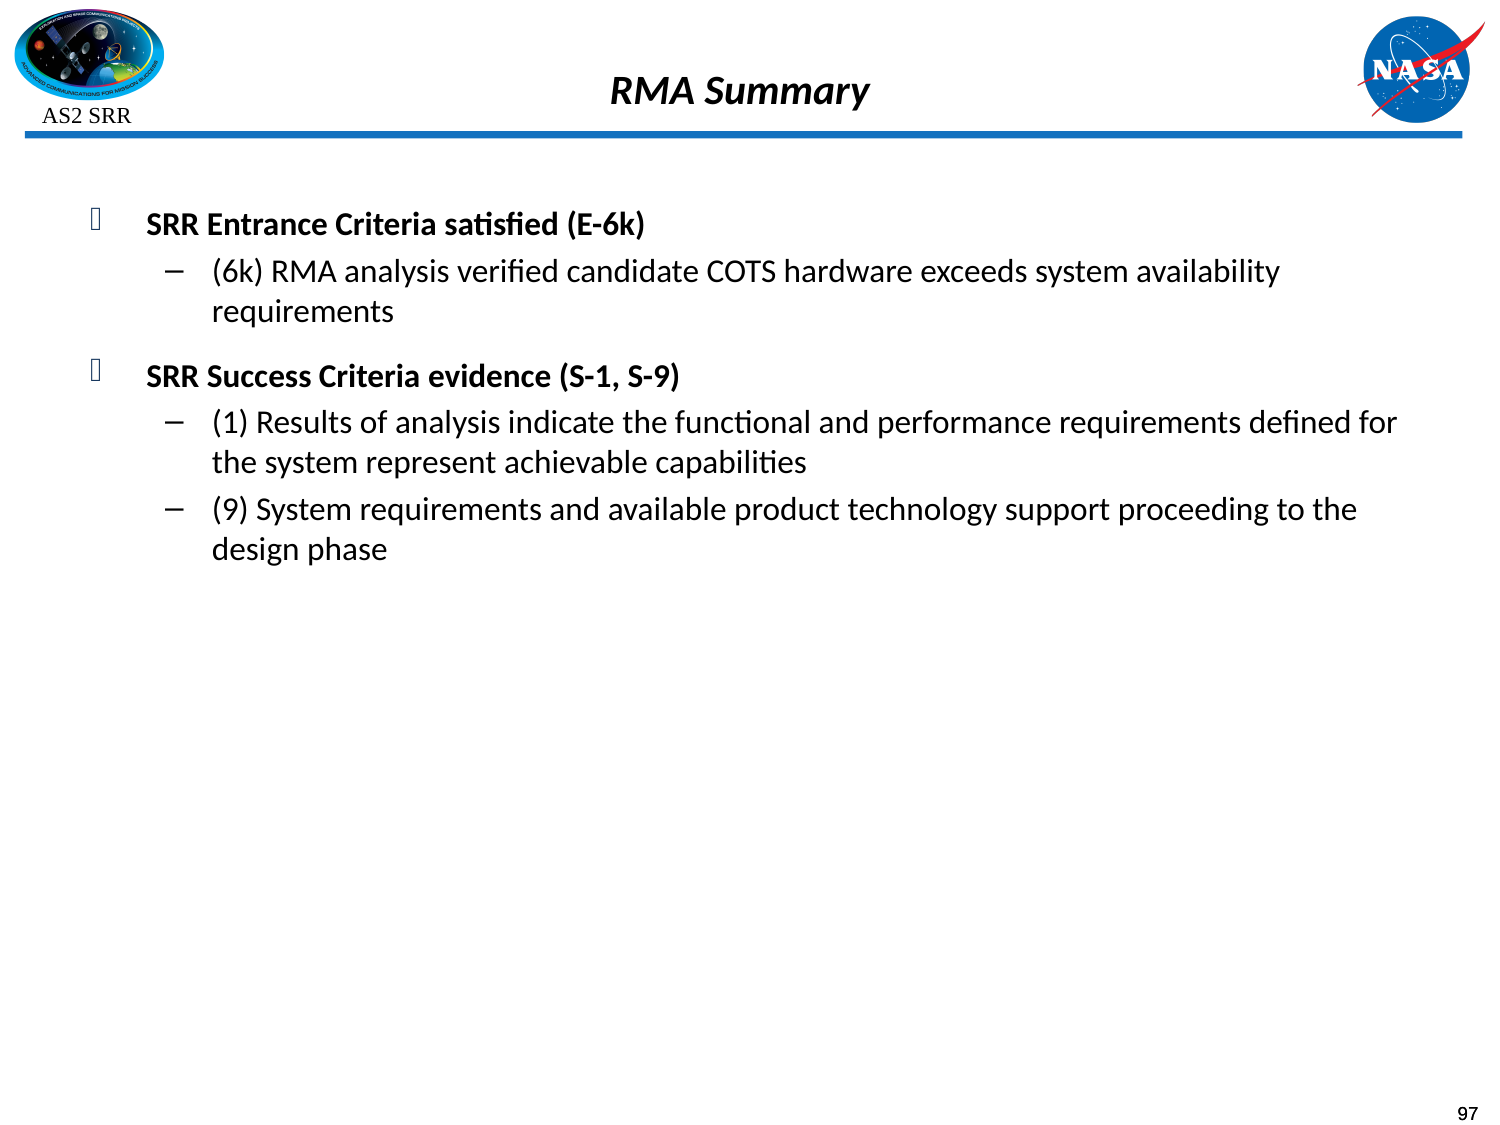

# RMA Summary
SRR Entrance Criteria satisfied (E-6k)
(6k) RMA analysis verified candidate COTS hardware exceeds system availability requirements
SRR Success Criteria evidence (S-1, S-9)
(1) Results of analysis indicate the functional and performance requirements defined for the system represent achievable capabilities
(9) System requirements and available product technology support proceeding to the design phase